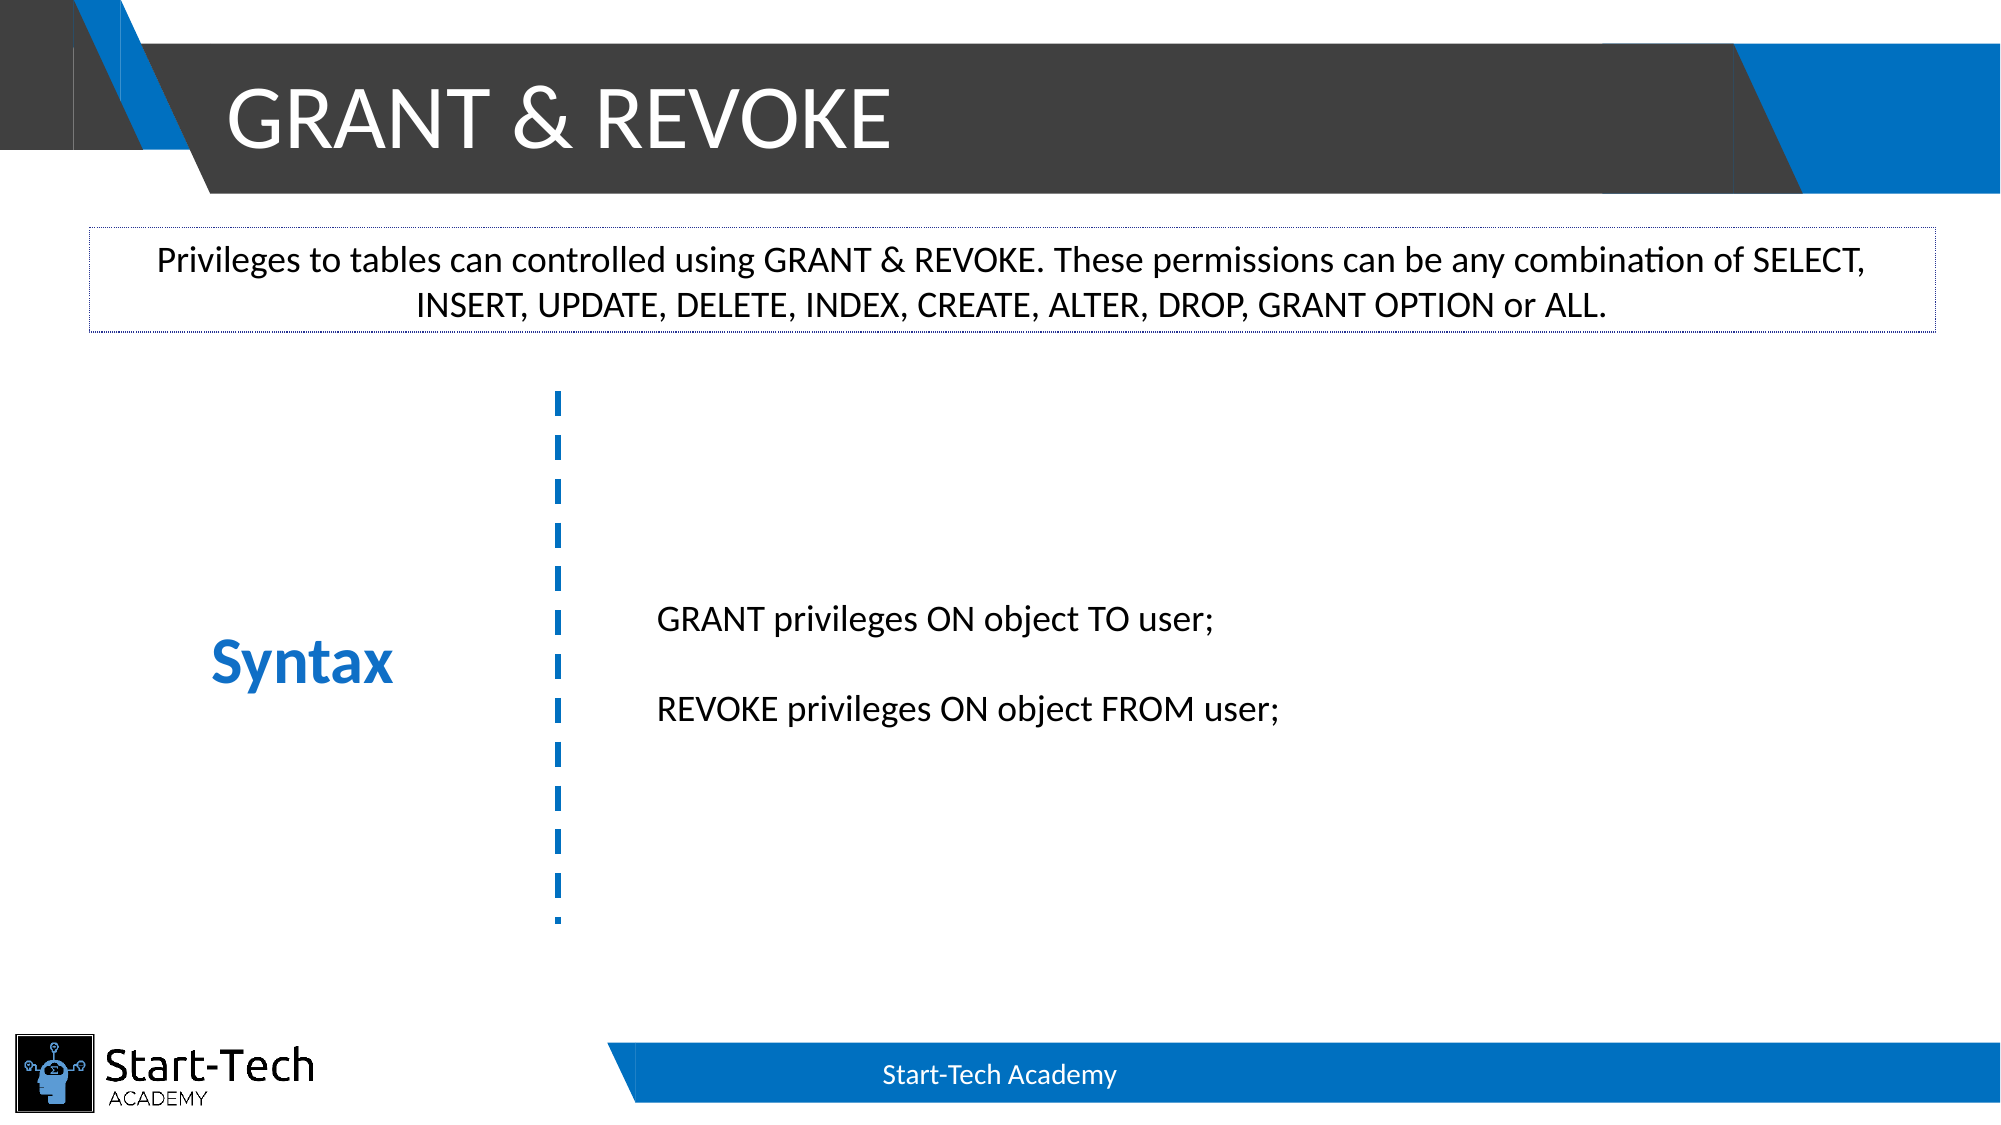

# GRANT & REVOKE
Privileges to tables can controlled using GRANT & REVOKE. These permissions can be any combination of SELECT, INSERT, UPDATE, DELETE, INDEX, CREATE, ALTER, DROP, GRANT OPTION or ALL.
GRANT privileges ON object TO user;

REVOKE privileges ON object FROM user;
Syntax
Start-Tech Academy